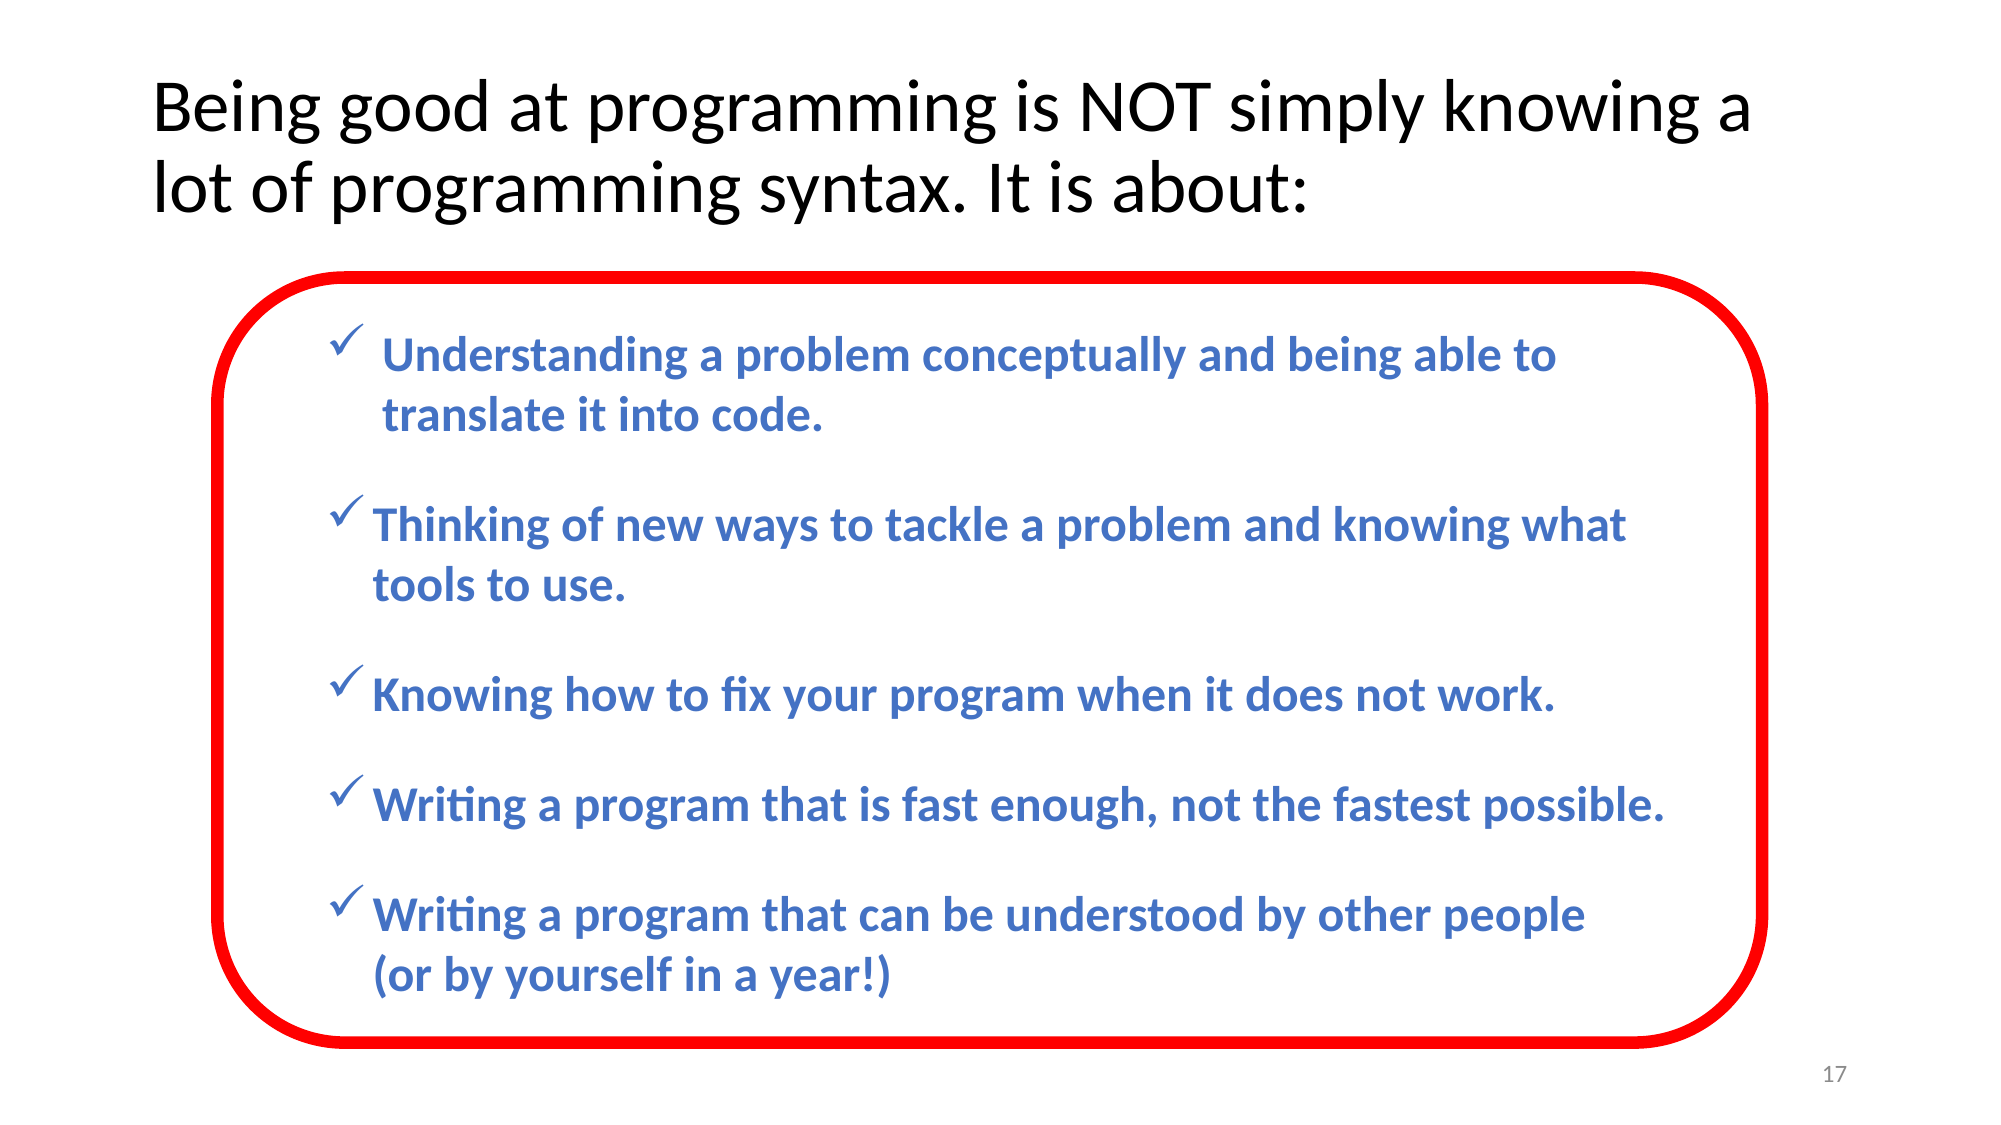

Being good at programming is NOT simply knowing a lot of programming syntax. It is about:

Understanding a problem conceptually and being able to translate it into code.
Thinking of new ways to tackle a problem and knowing what tools to use.
Knowing how to fix your program when it does not work.
Writing a program that is fast enough, not the fastest possible.
Writing a program that can be understood by other people  (or by yourself in a year!)
17